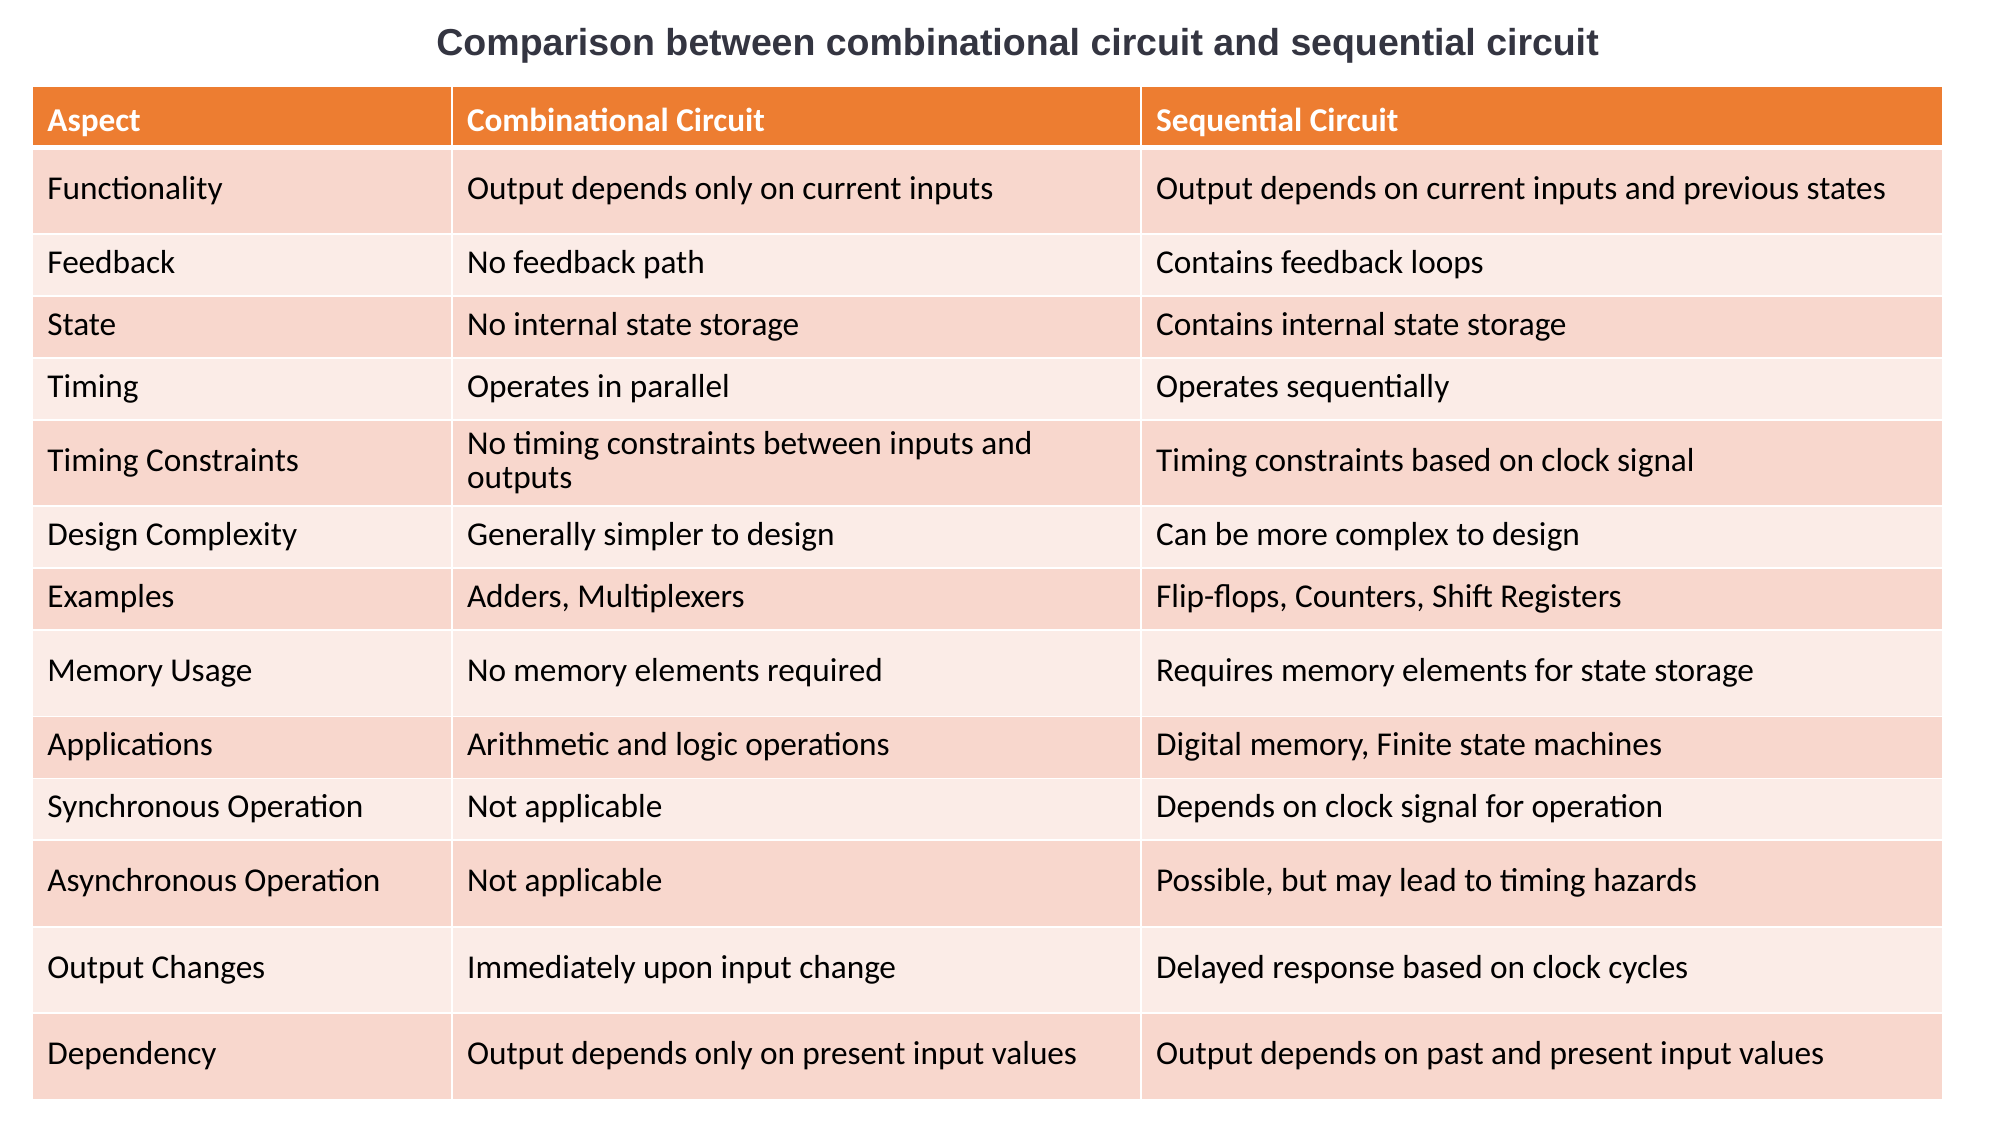

Comparison between combinational circuit and sequential circuit
| Aspect | Combinational Circuit | Sequential Circuit |
| --- | --- | --- |
| Functionality | Output depends only on current inputs | Output depends on current inputs and previous states |
| Feedback | No feedback path | Contains feedback loops |
| State | No internal state storage | Contains internal state storage |
| Timing | Operates in parallel | Operates sequentially |
| Timing Constraints | No timing constraints between inputs and outputs | Timing constraints based on clock signal |
| Design Complexity | Generally simpler to design | Can be more complex to design |
| Examples | Adders, Multiplexers | Flip-flops, Counters, Shift Registers |
| Memory Usage | No memory elements required | Requires memory elements for state storage |
| Applications | Arithmetic and logic operations | Digital memory, Finite state machines |
| Synchronous Operation | Not applicable | Depends on clock signal for operation |
| Asynchronous Operation | Not applicable | Possible, but may lead to timing hazards |
| Output Changes | Immediately upon input change | Delayed response based on clock cycles |
| Dependency | Output depends only on present input values | Output depends on past and present input values |